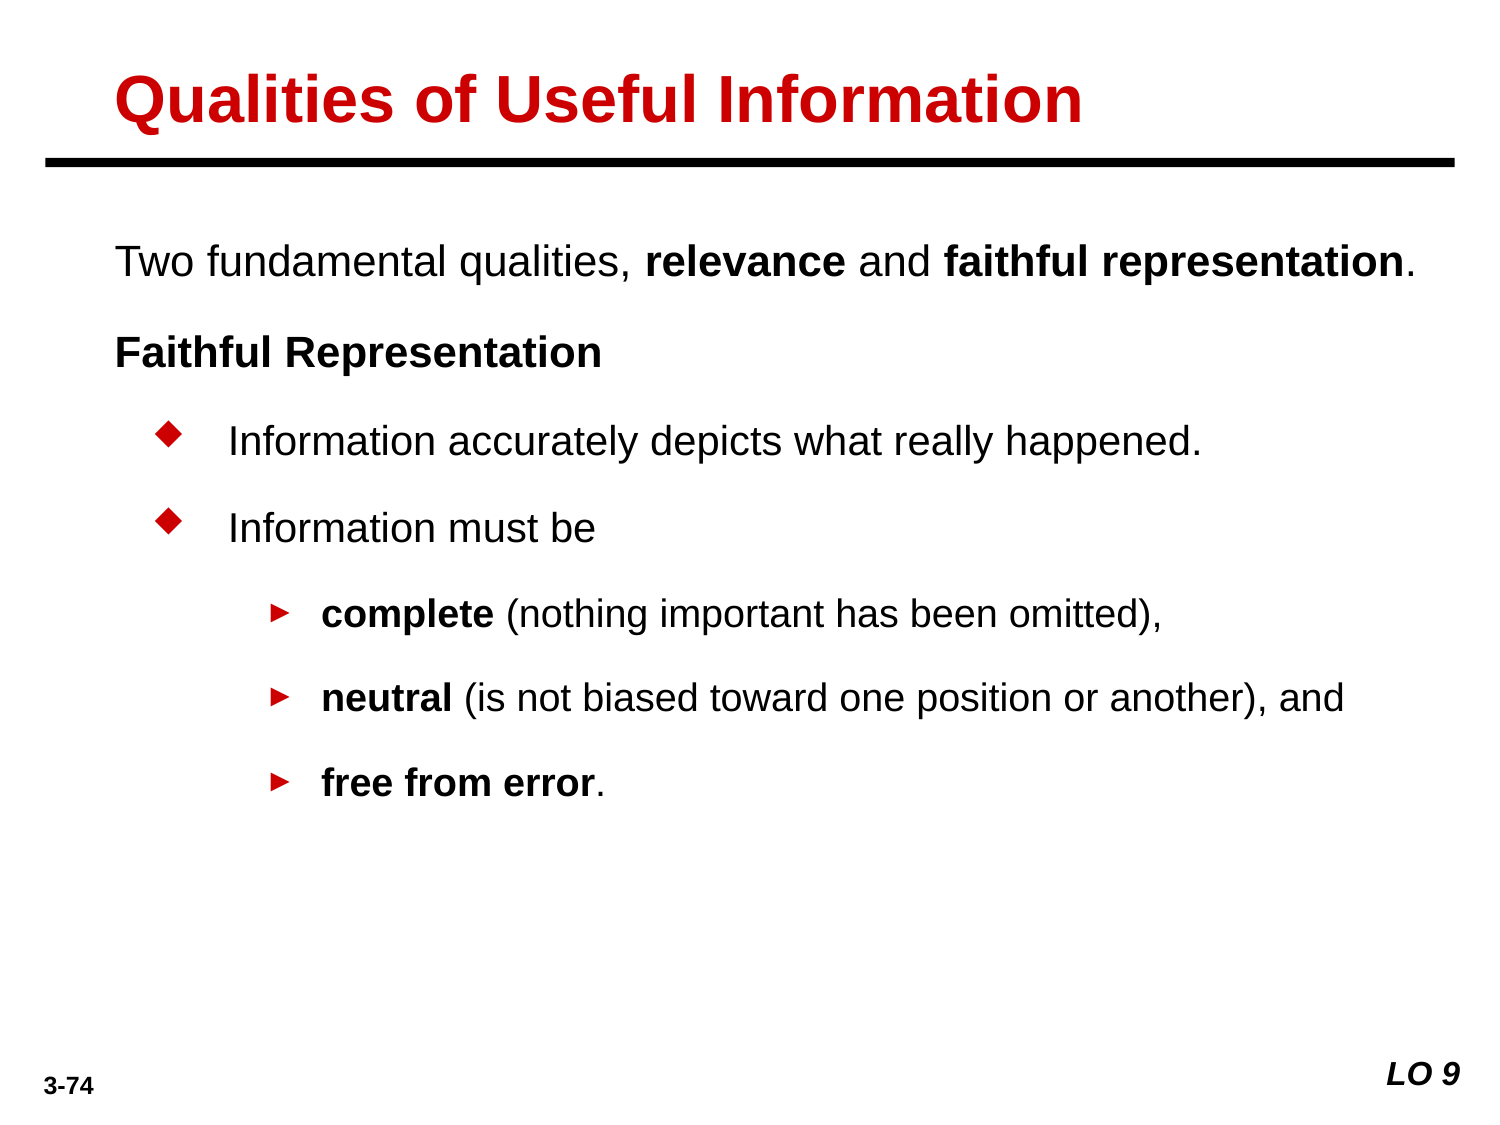

Qualities of Useful Information

Two fundamental qualities, relevance and faithful representation.
Faithful Representation
Information accurately depicts what really happened.
Information must be
complete (nothing important has been omitted),
neutral (is not biased toward one position or another), and
free from error.
LO 9